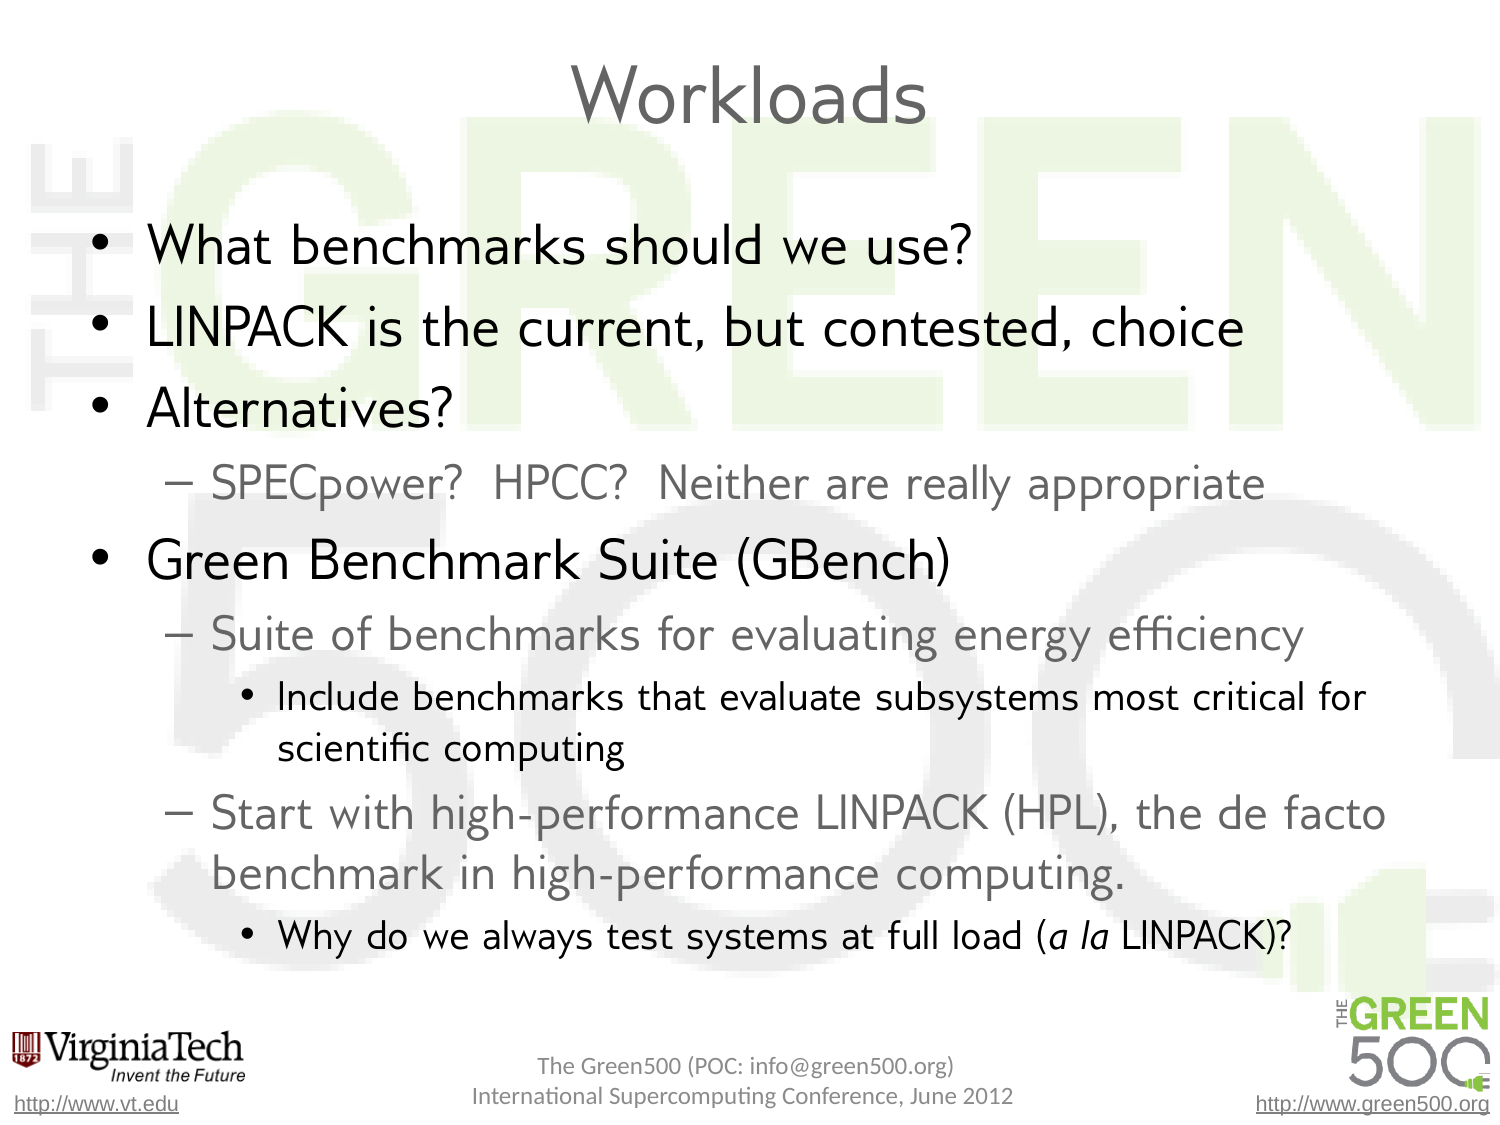

# Workloads
What benchmarks should we use?
LINPACK is the current, but contested, choice
Alternatives?
SPECpower?  HPCC?  Neither are really appropriate
Green Benchmark Suite (GBench)
Suite of benchmarks for evaluating energy efficiency
Include benchmarks that evaluate subsystems most critical for scientific computing
Start with high-performance LINPACK (HPL), the de facto benchmark in high-performance computing.
Why do we always test systems at full load (a la LINPACK)?